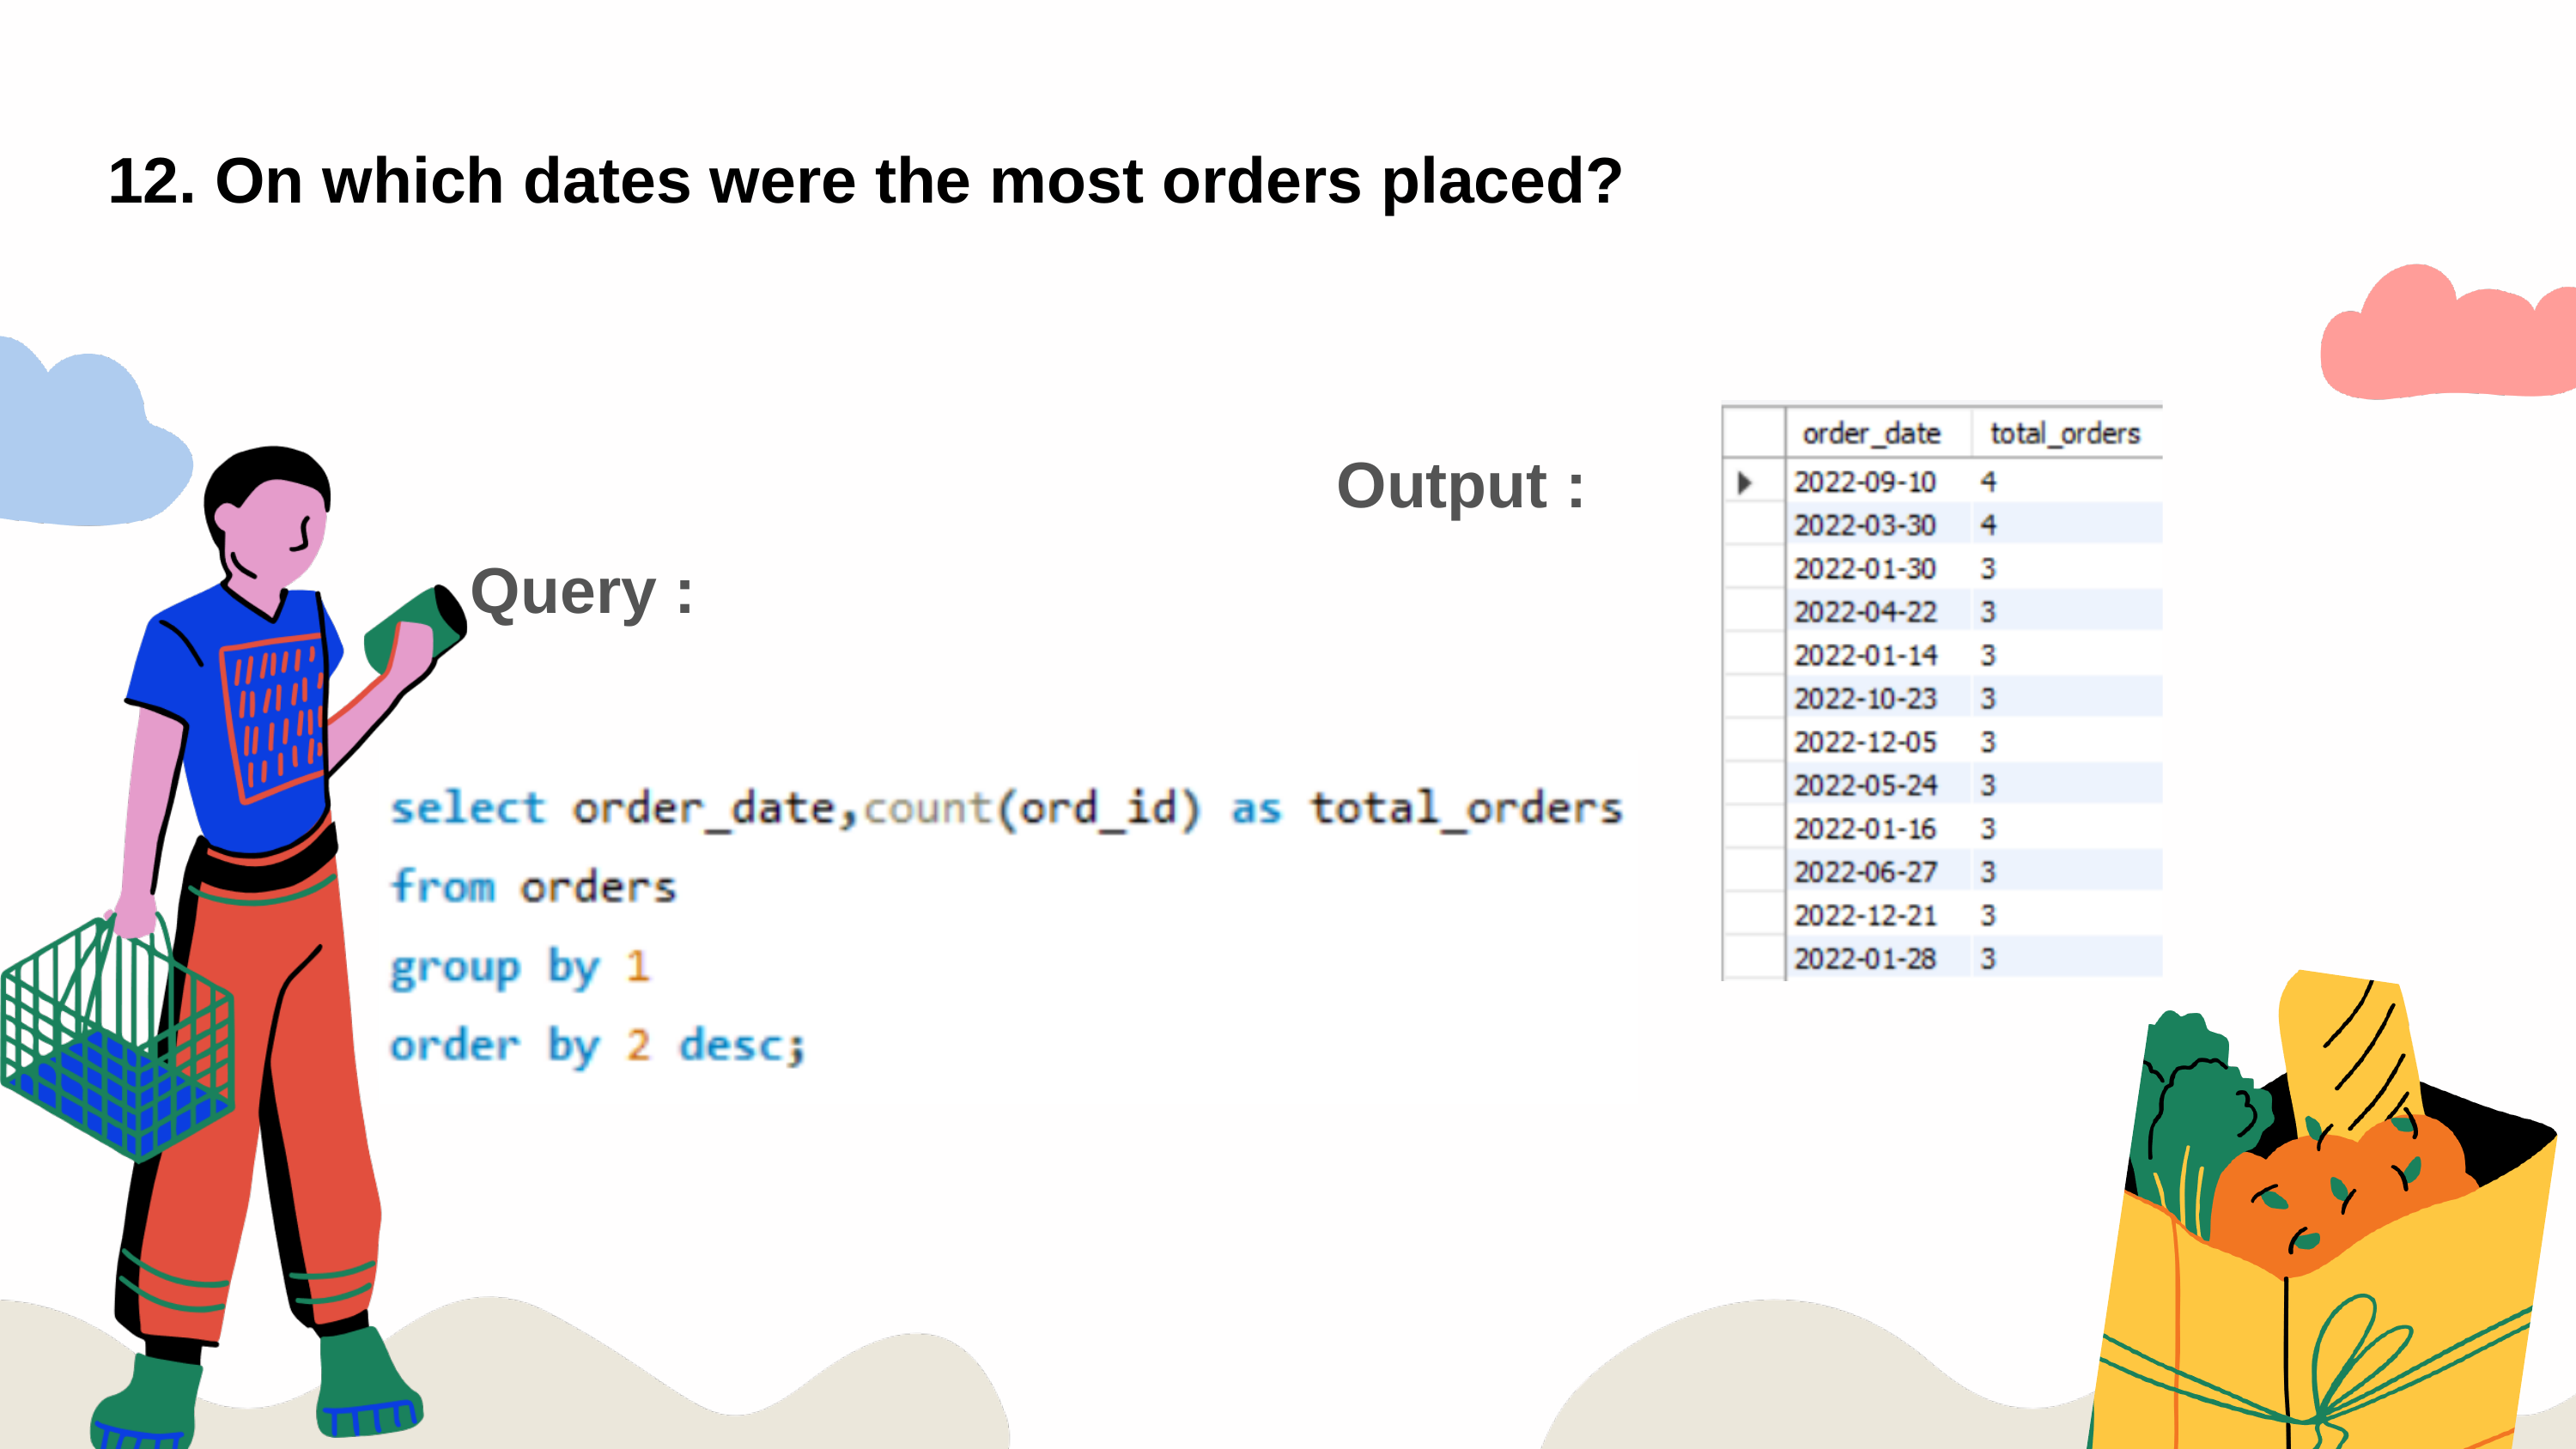

12. On which dates were the most orders placed?

Output :
Query :